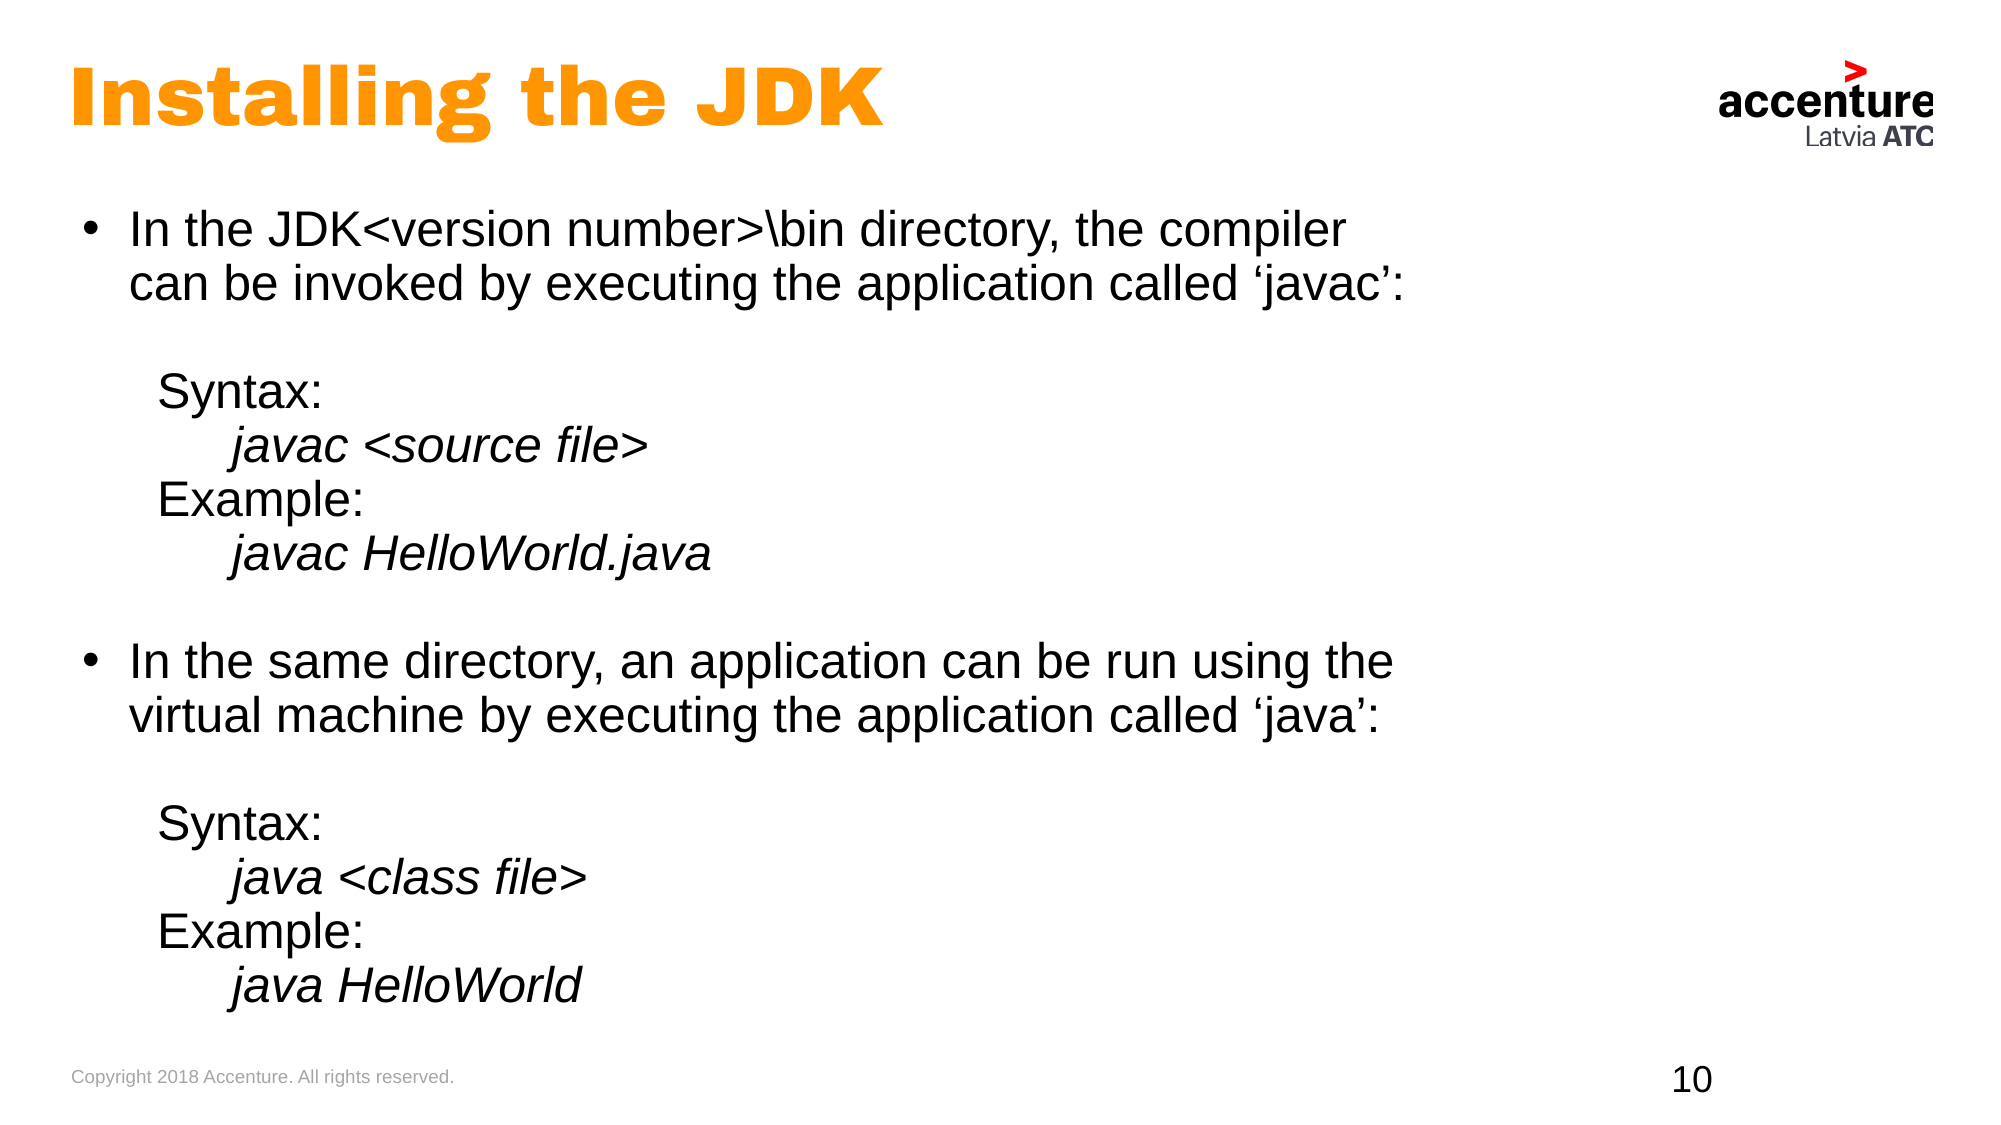

Installing the JDK
In the JDK<version number>\bin directory, the compiler can be invoked by executing the application called ‘javac’:

Syntax:
javac <source file>
Example:
javac HelloWorld.java

In the same directory, an application can be run using the virtual machine by executing the application called ‘java’:

Syntax:
java <class file>
Example:
java HelloWorld
10